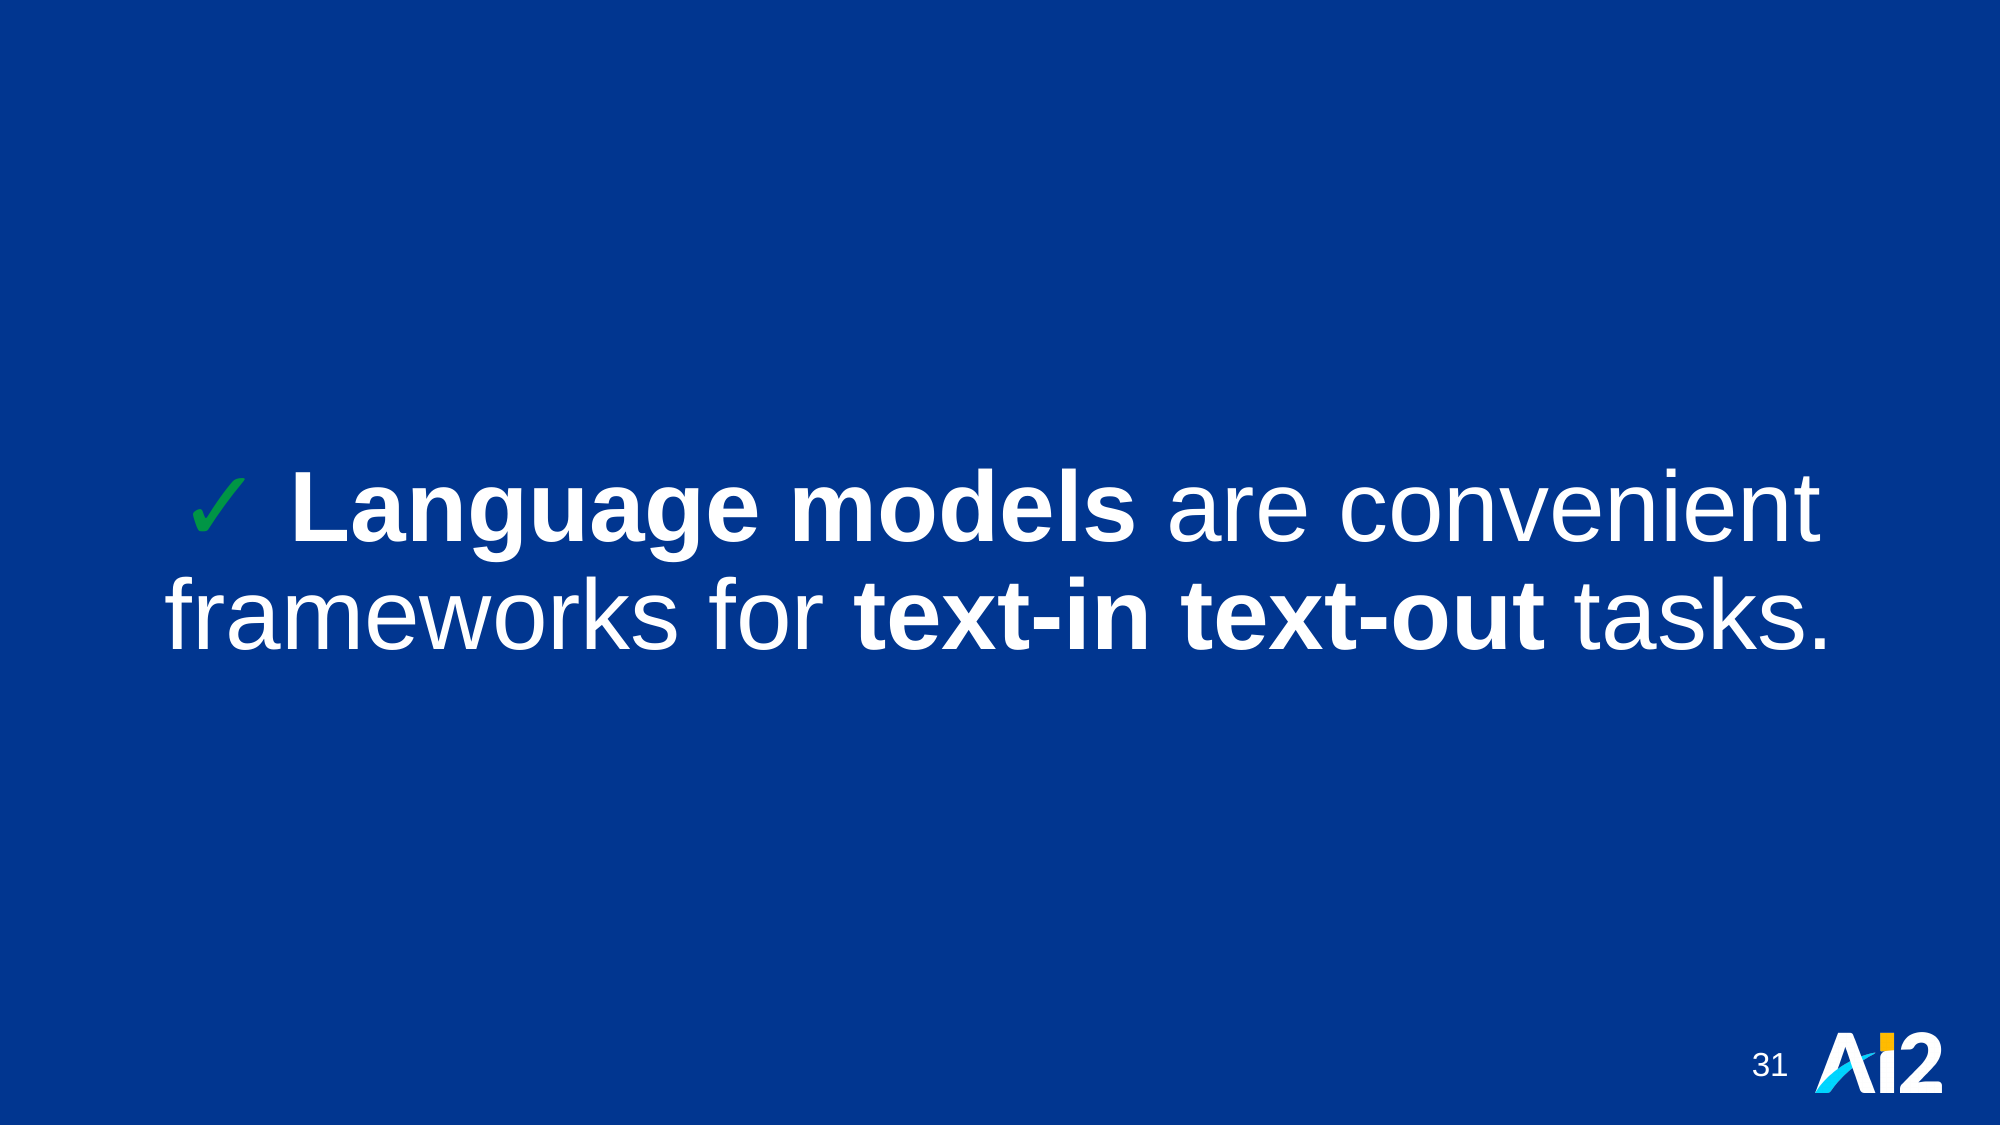

# ✓ Language models are convenient frameworks for text-in text-out tasks.

31